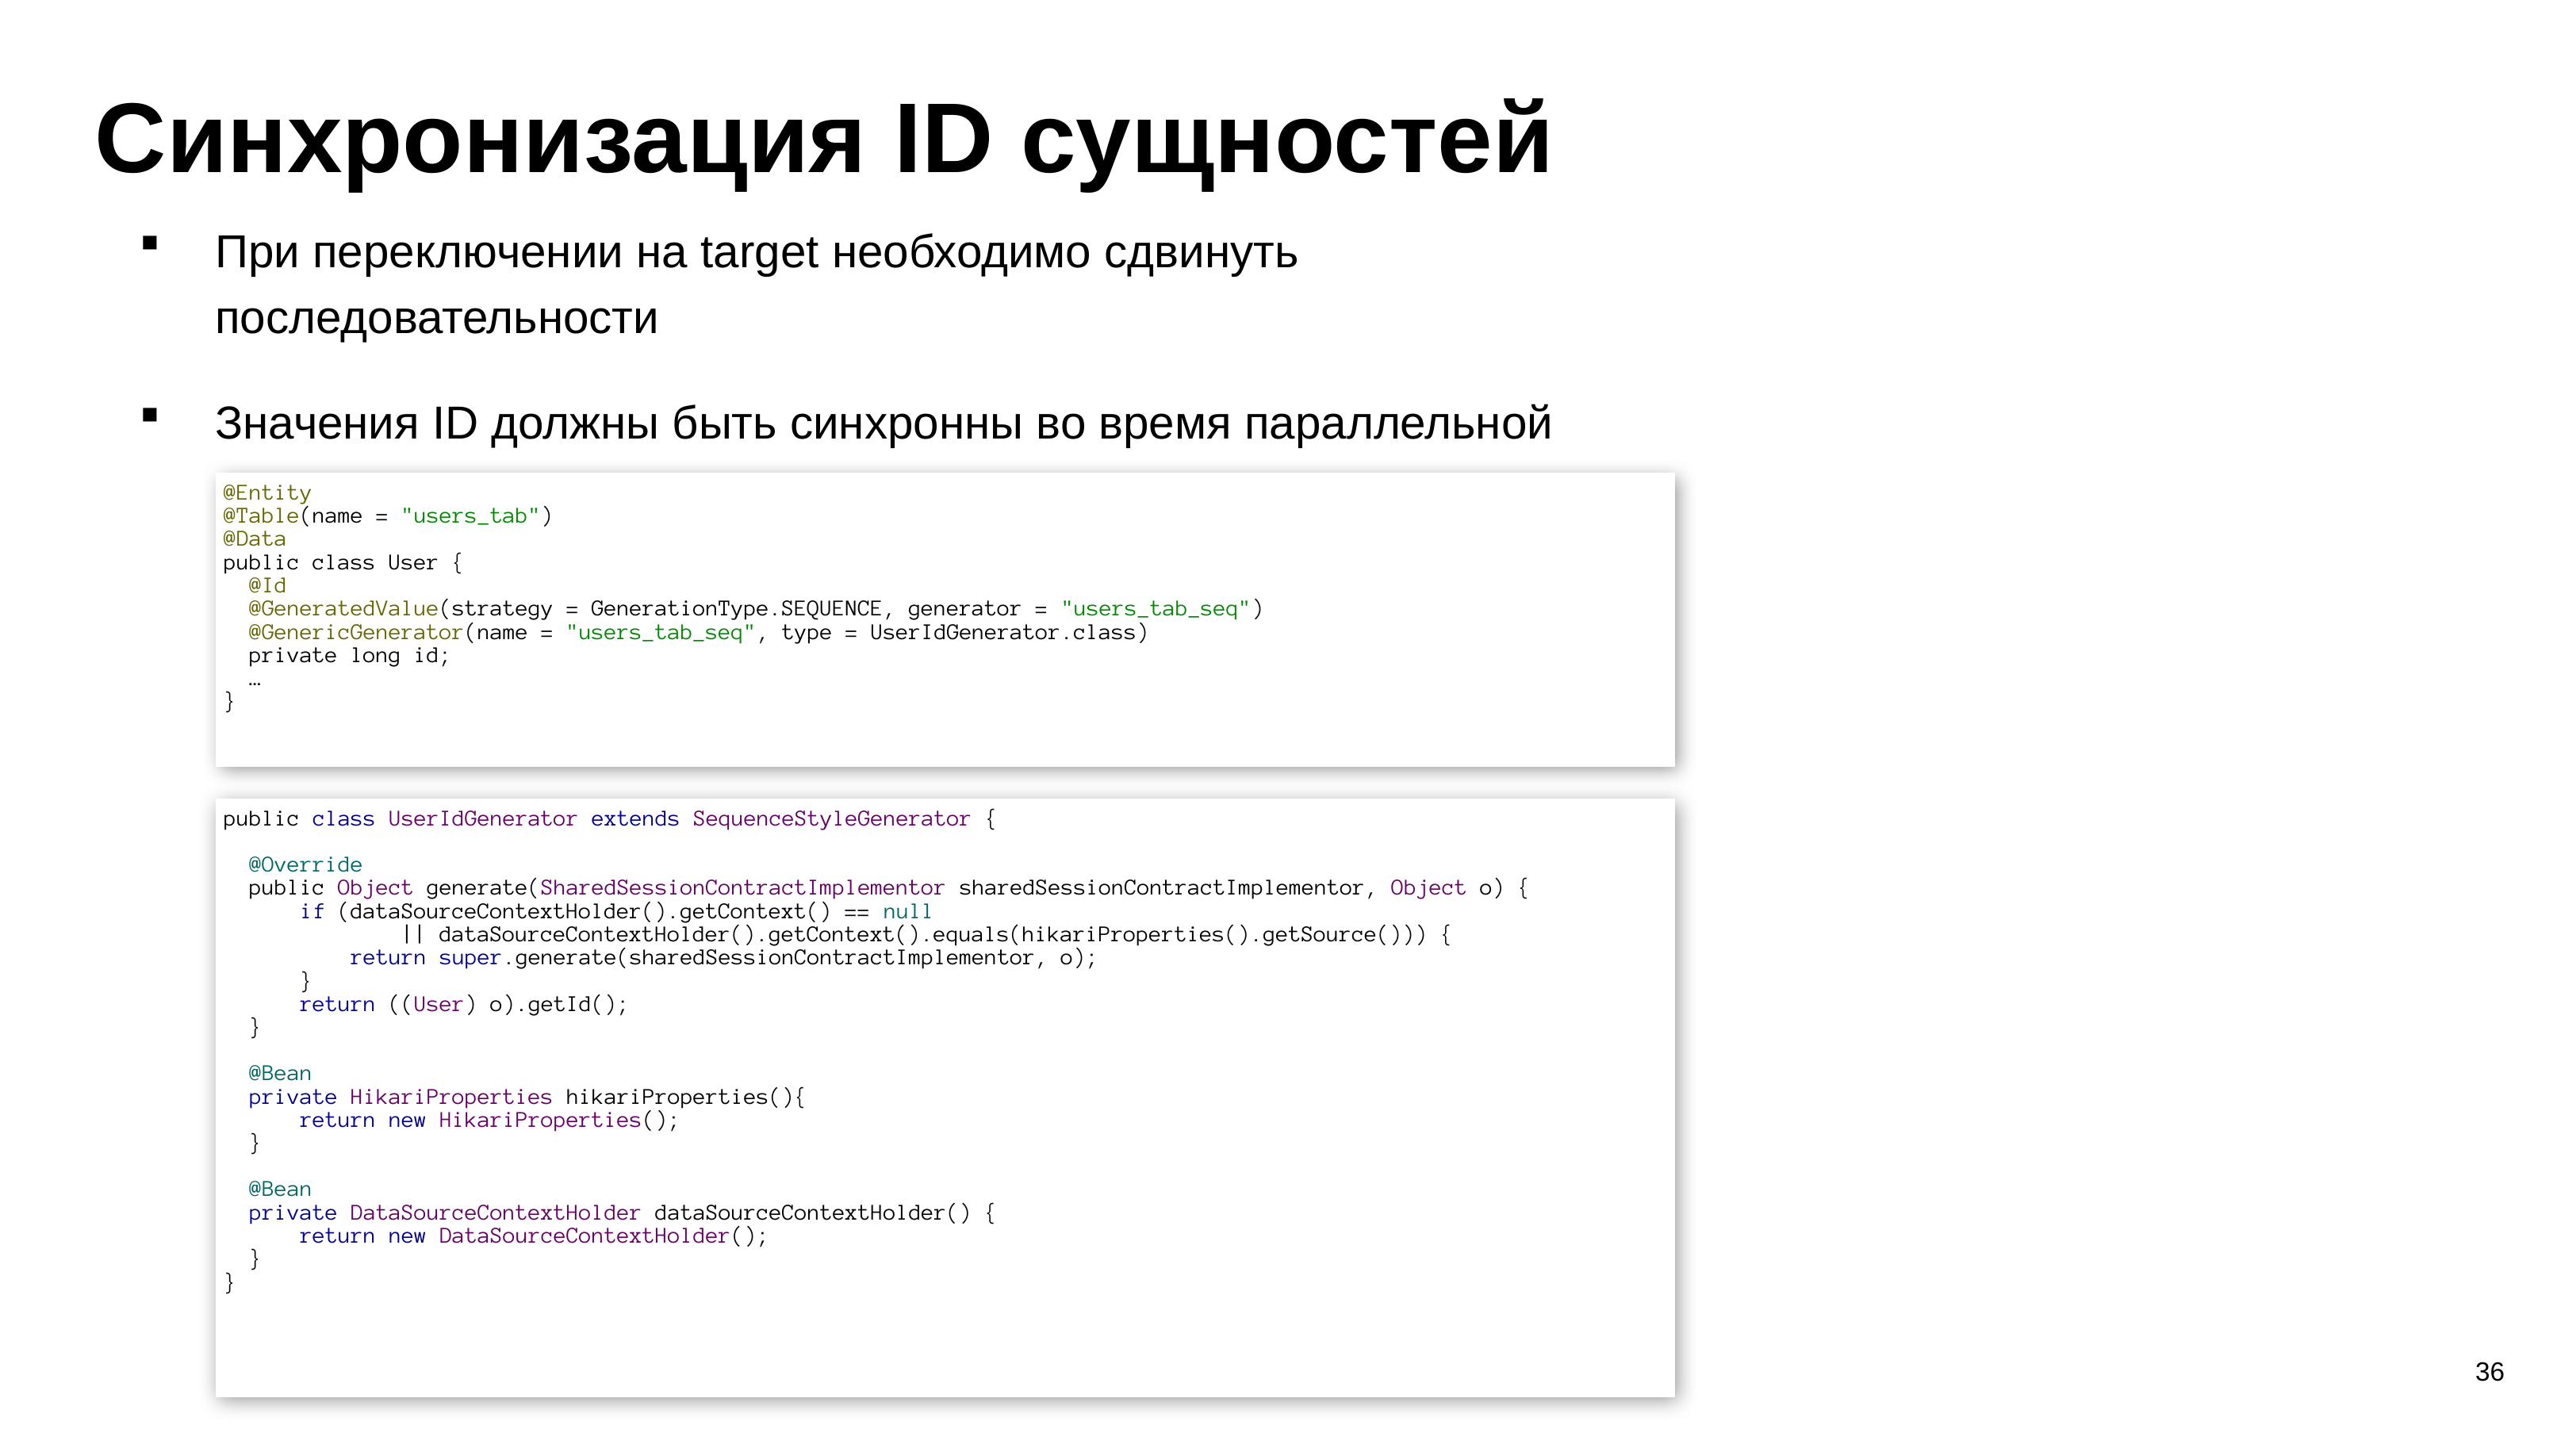

Синхронизация ID сущностей
При переключении на target необходимо сдвинуть последовательности
Значения ID должны быть синхронны во время параллельной записи в два источника данных
| @Entity @Table(name = "users\_tab") @Data public class User {   @Id   @GeneratedValue(strategy = GenerationType.SEQUENCE, generator = "users\_tab\_seq")   @GenericGenerator(name = "users\_tab\_seq", type = UserIdGenerator.class)   private long id; … } |
| --- |
| public class UserIdGenerator extends SequenceStyleGenerator {   @Override   public Object generate(SharedSessionContractImplementor sharedSessionContractImplementor, Object o) {       if (dataSourceContextHolder().getContext() == null               || dataSourceContextHolder().getContext().equals(hikariProperties().getSource())) {           return super.generate(sharedSessionContractImplementor, o);       }       return ((User) o).getId();   }   @Bean   private HikariProperties hikariProperties(){       return new HikariProperties();   }   @Bean   private DataSourceContextHolder dataSourceContextHolder() {       return new DataSourceContextHolder();   } } |
| --- |
36